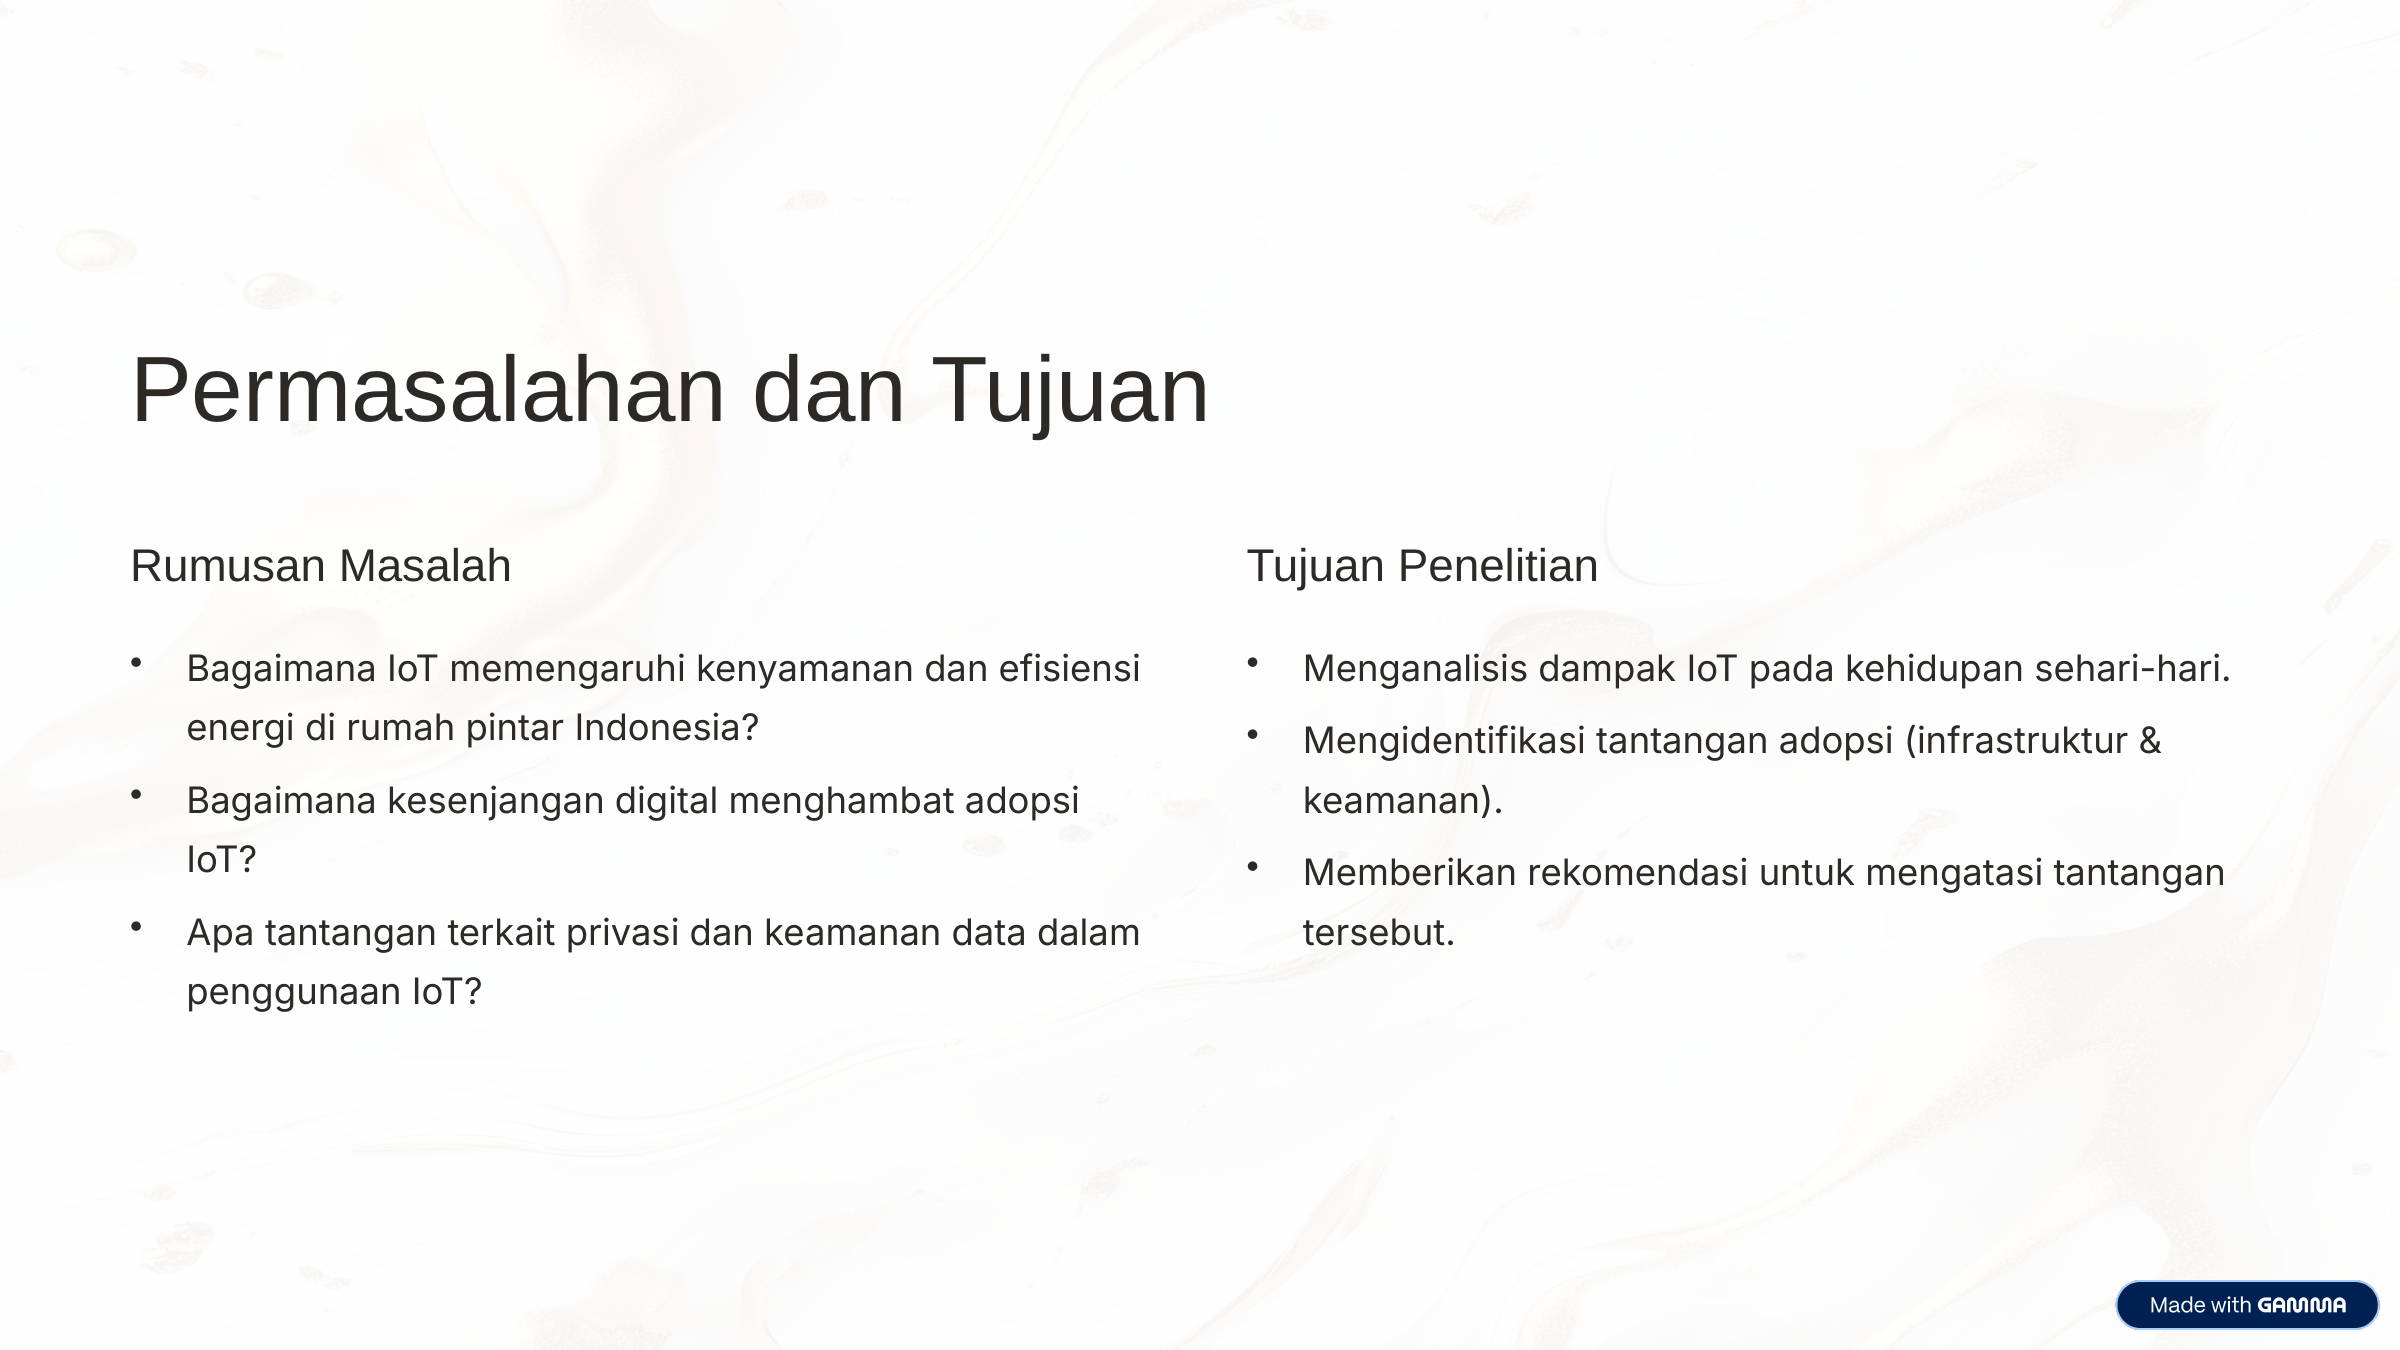

Permasalahan dan Tujuan
Rumusan Masalah
Tujuan Penelitian
Bagaimana IoT memengaruhi kenyamanan dan efisiensi energi di rumah pintar Indonesia?
Menganalisis dampak IoT pada kehidupan sehari-hari.
Mengidentifikasi tantangan adopsi (infrastruktur & keamanan).
Bagaimana kesenjangan digital menghambat adopsi IoT?
Memberikan rekomendasi untuk mengatasi tantangan tersebut.
Apa tantangan terkait privasi dan keamanan data dalam penggunaan IoT?